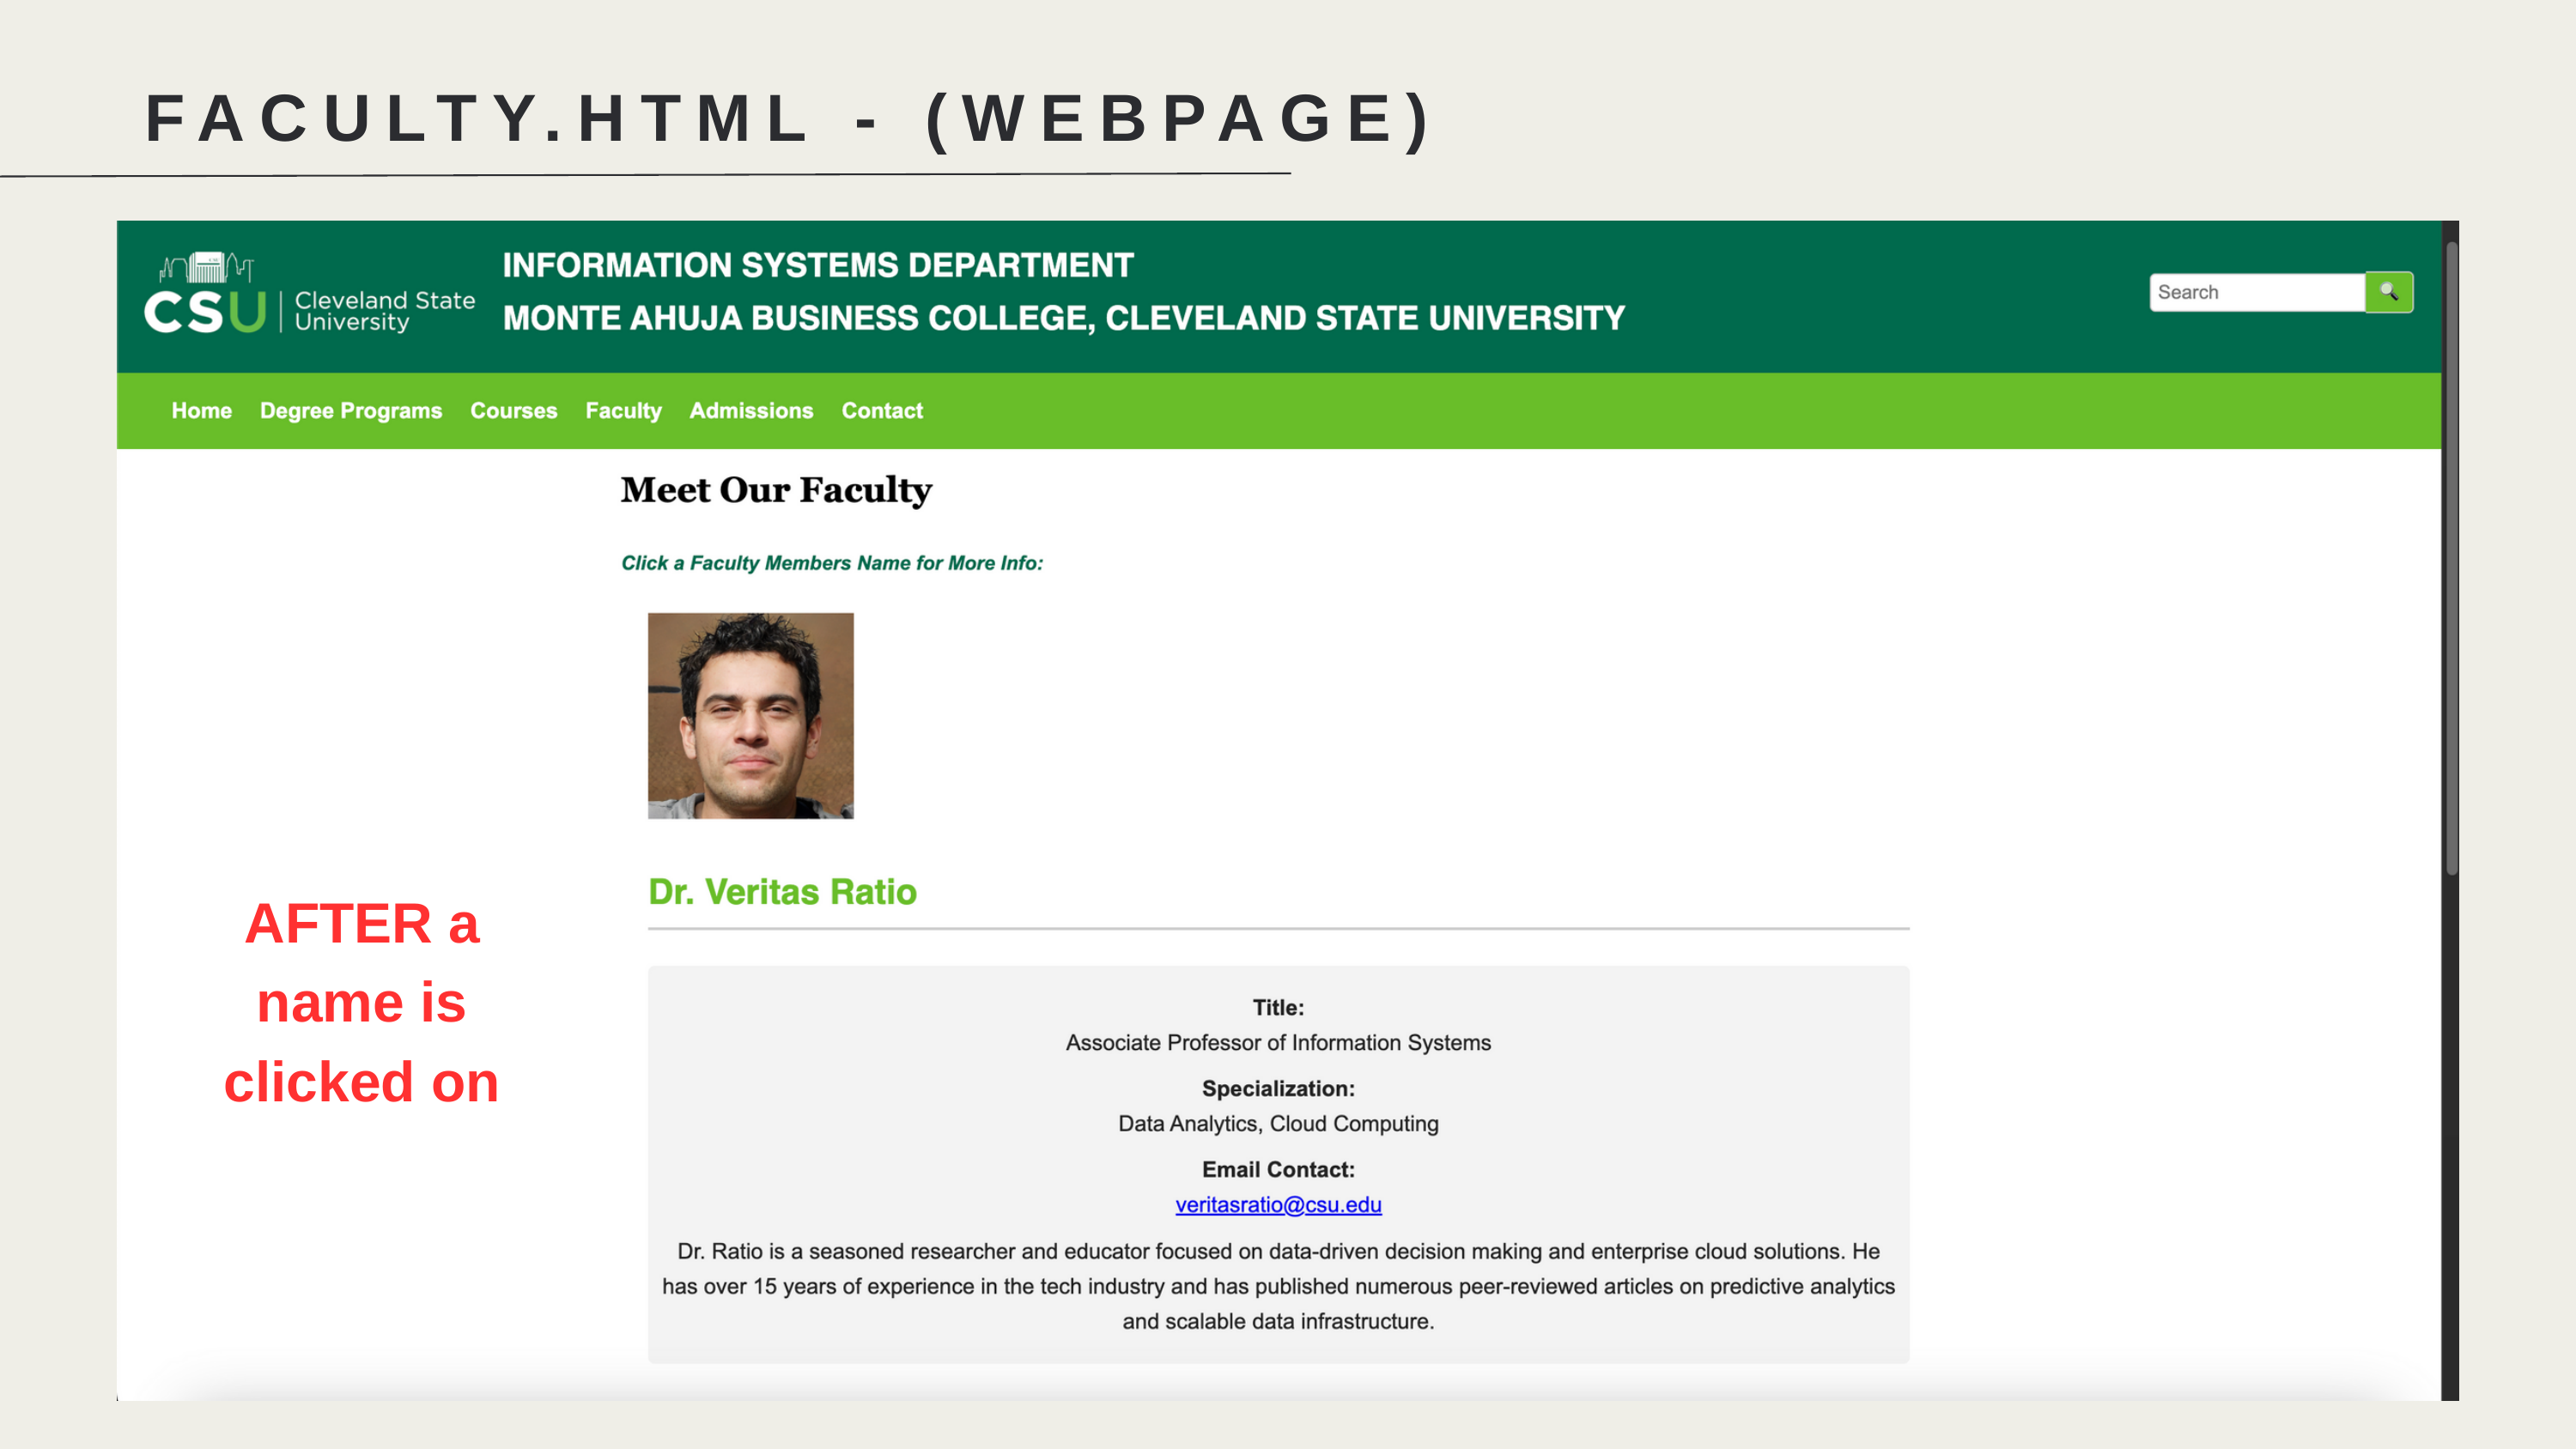

FACULTY.HTML - (WEBPAGE)

AFTER a name is clicked on